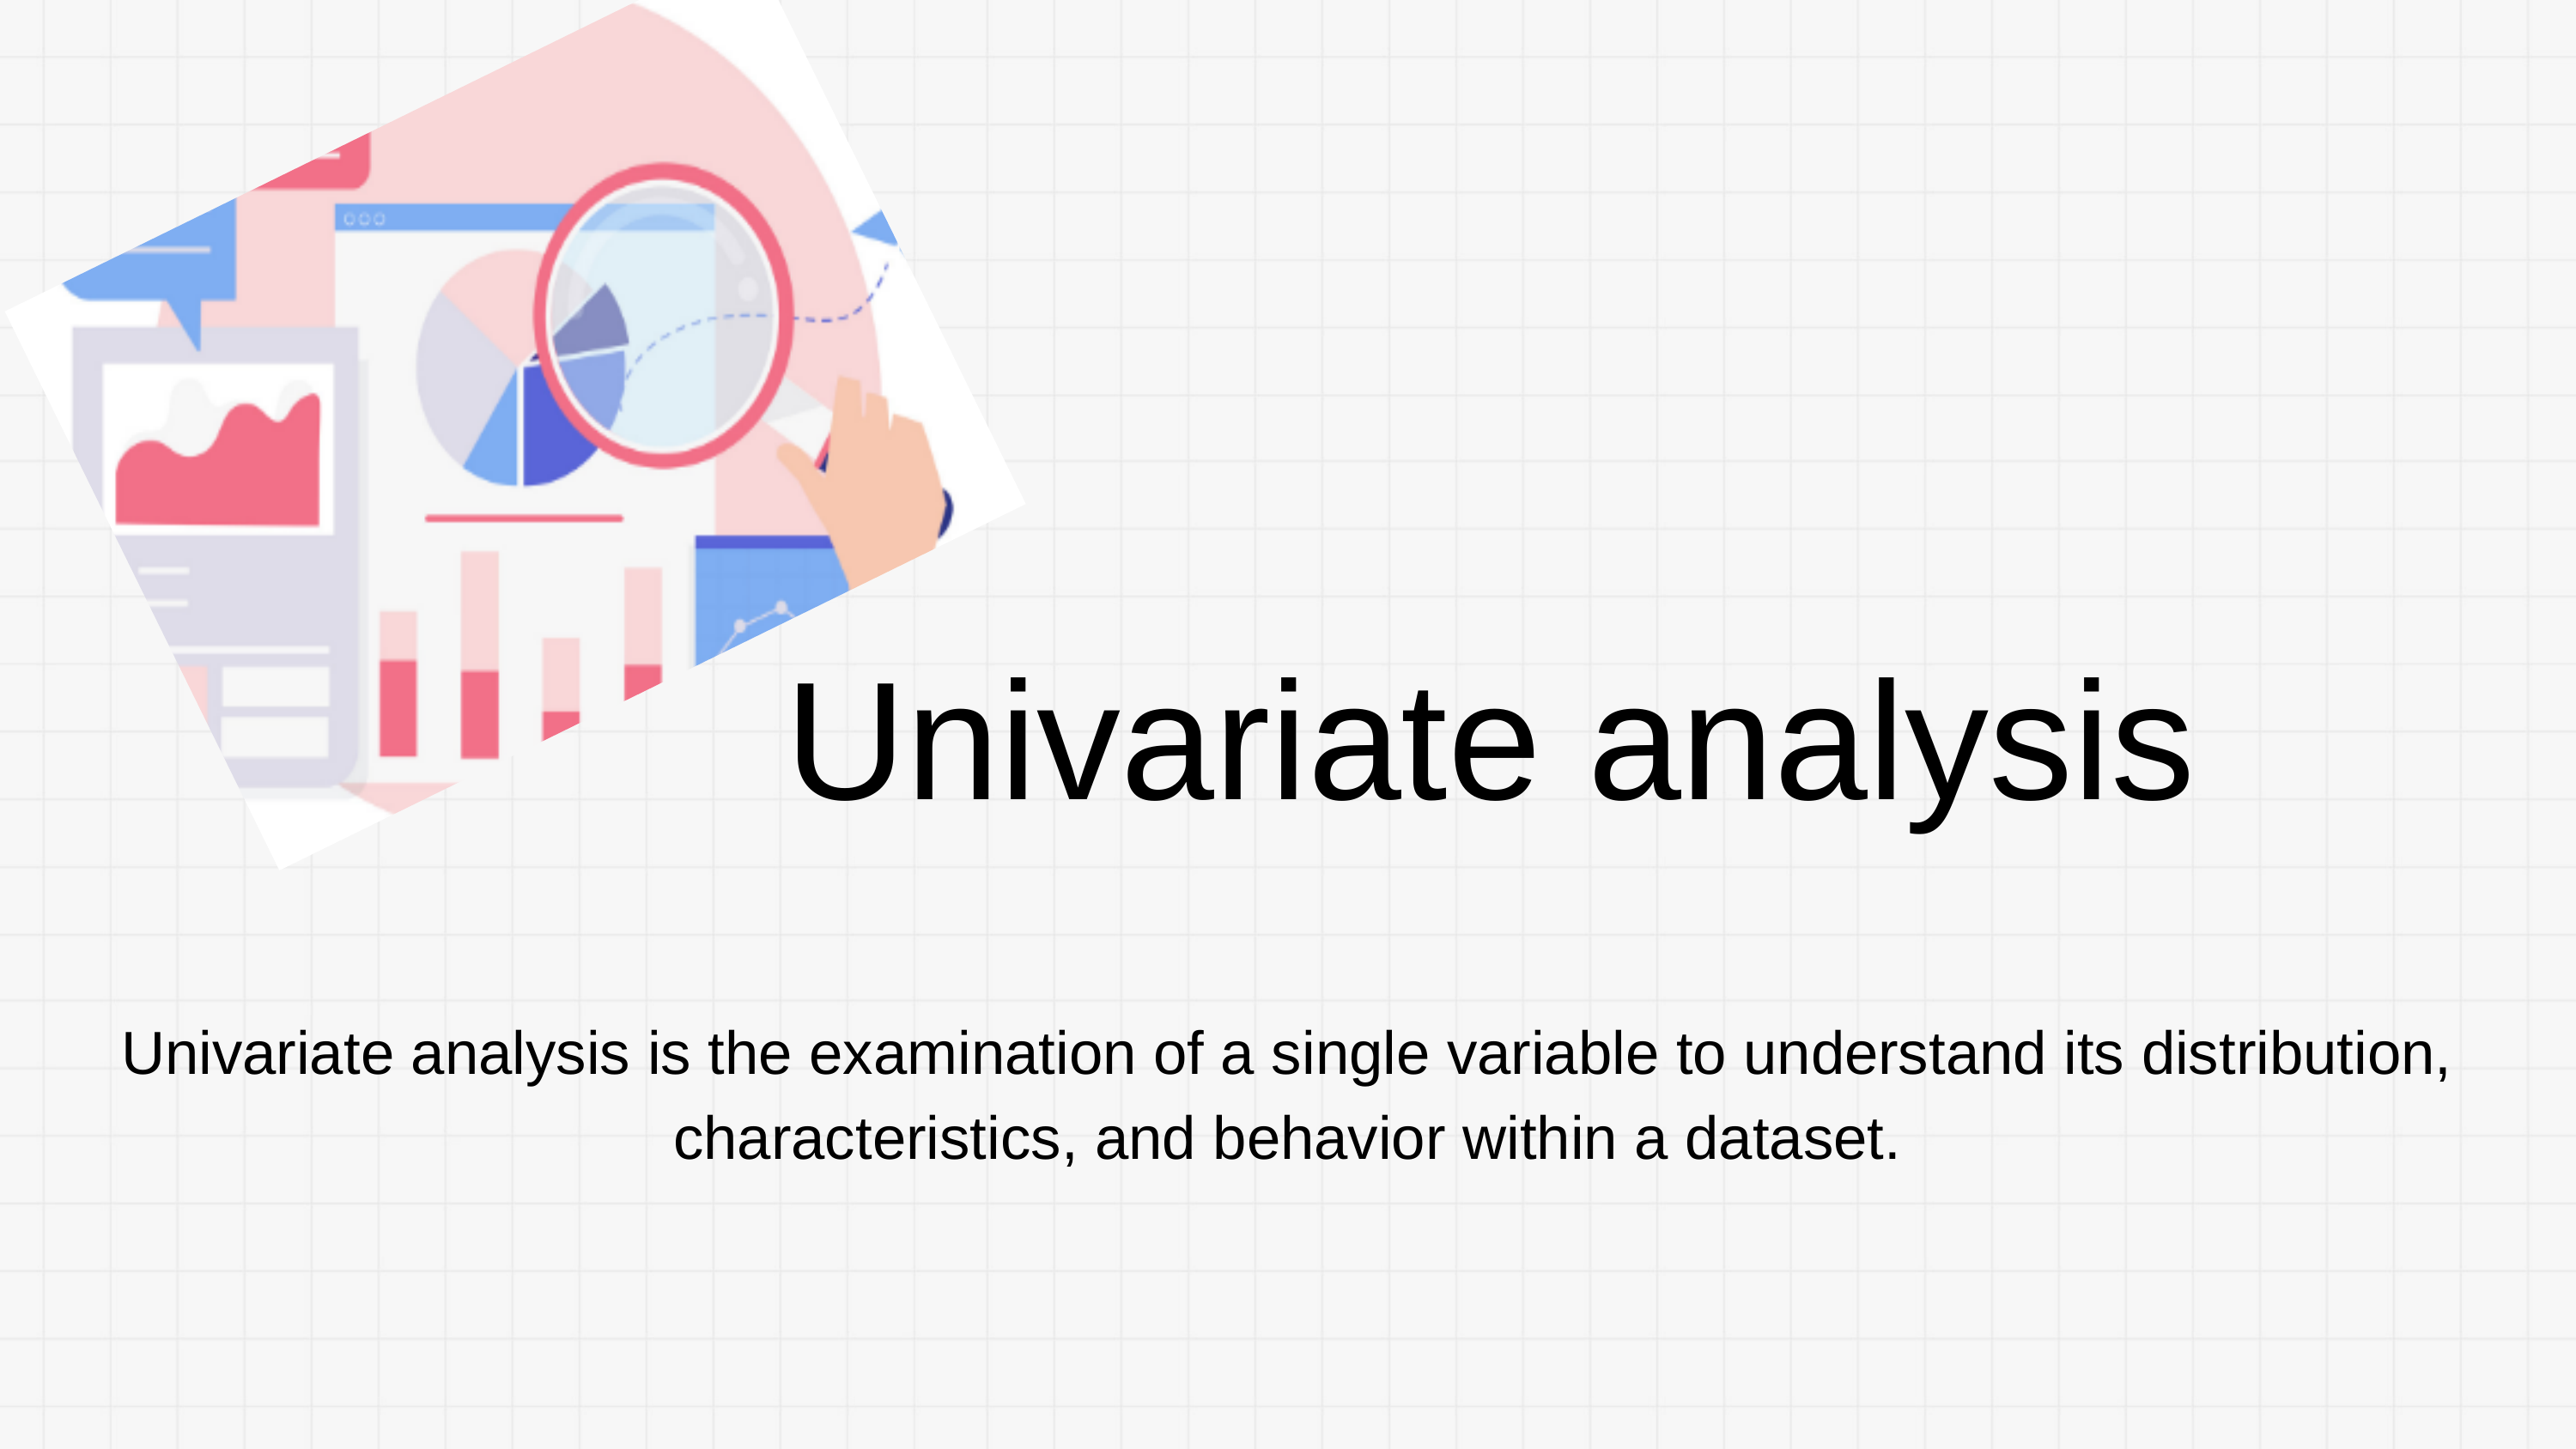

Univariate analysis

Univariate analysis is the examination of a single variable to understand its distribution, characteristics, and behavior within a dataset.